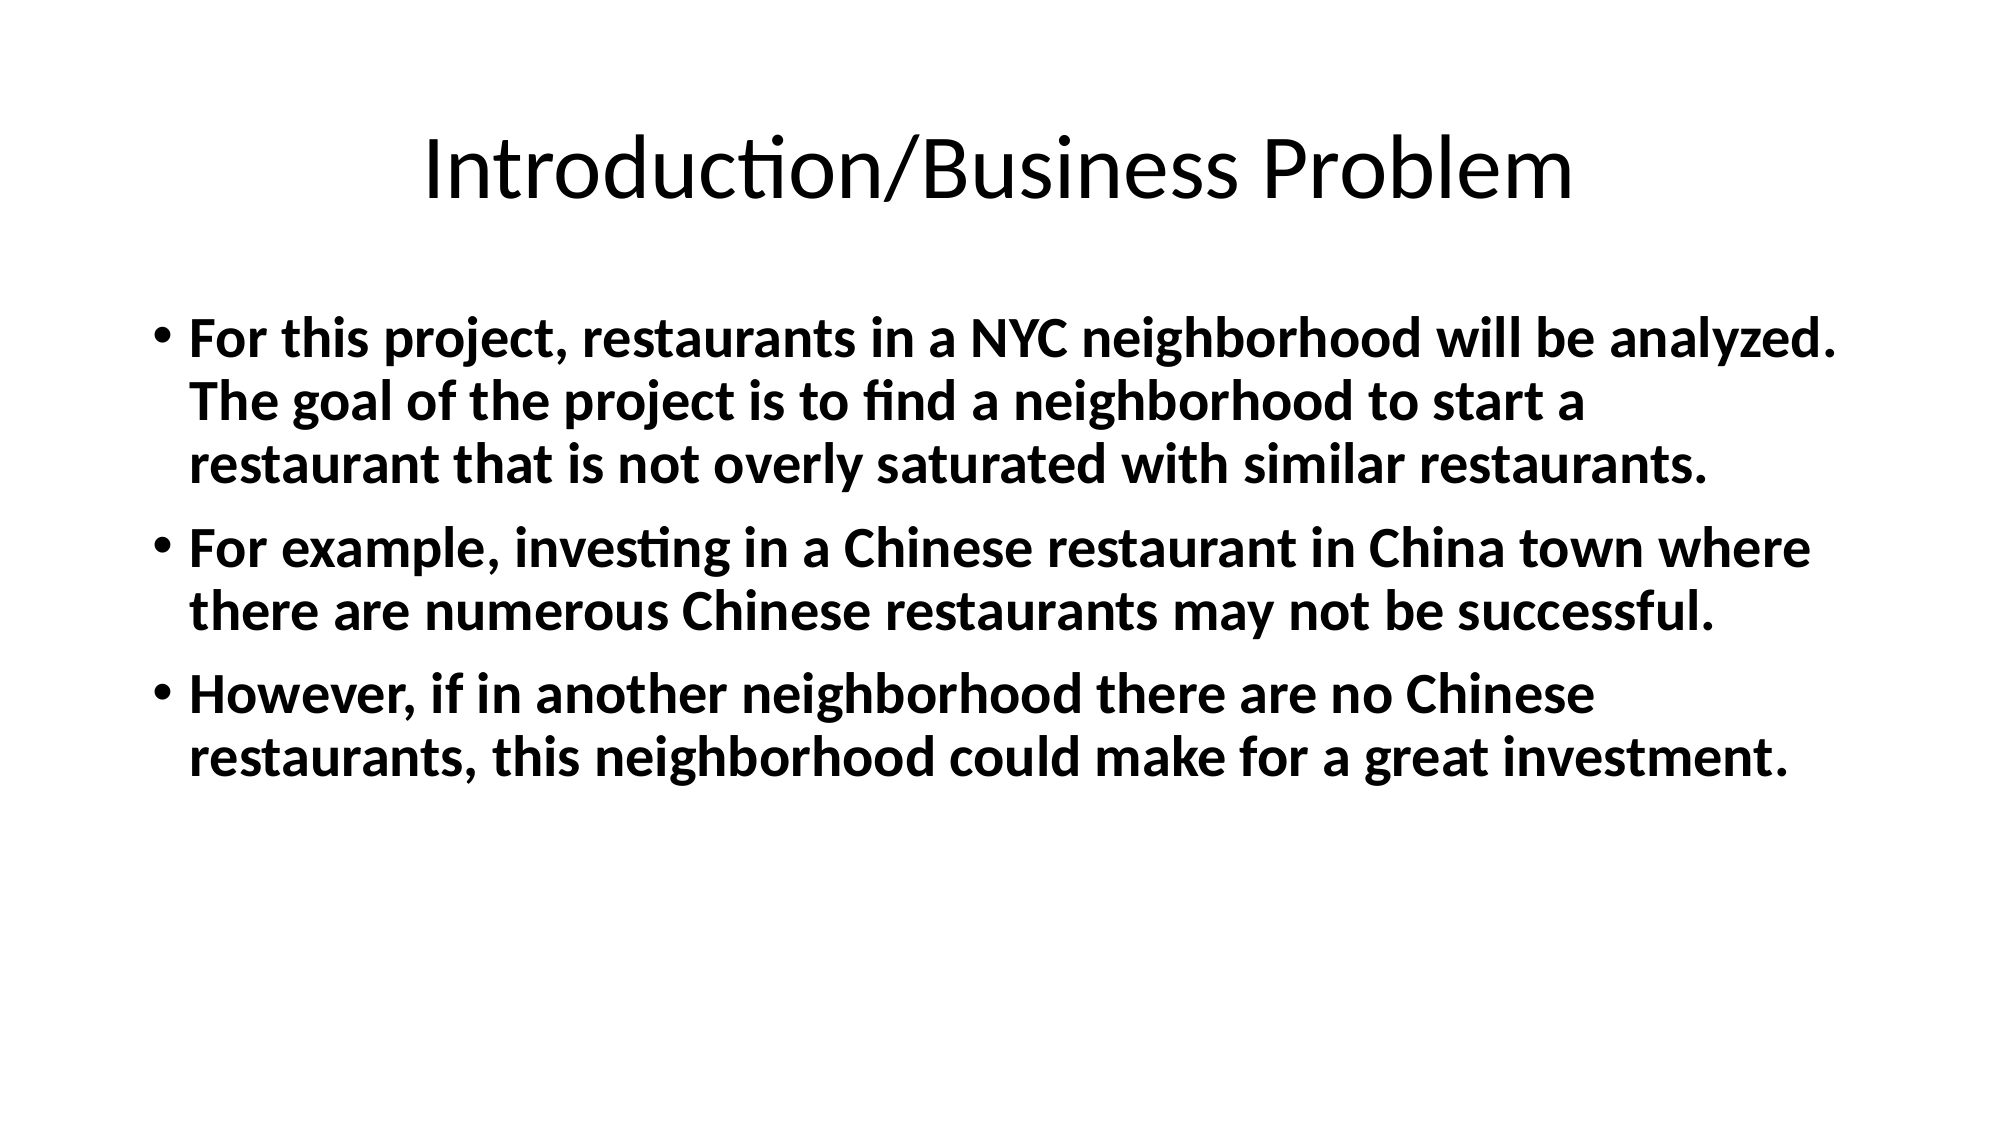

# Introduction/Business Problem
For this project, restaurants in a NYC neighborhood will be analyzed. The goal of the project is to find a neighborhood to start a restaurant that is not overly saturated with similar restaurants.
For example, investing in a Chinese restaurant in China town where there are numerous Chinese restaurants may not be successful.
However, if in another neighborhood there are no Chinese restaurants, this neighborhood could make for a great investment.